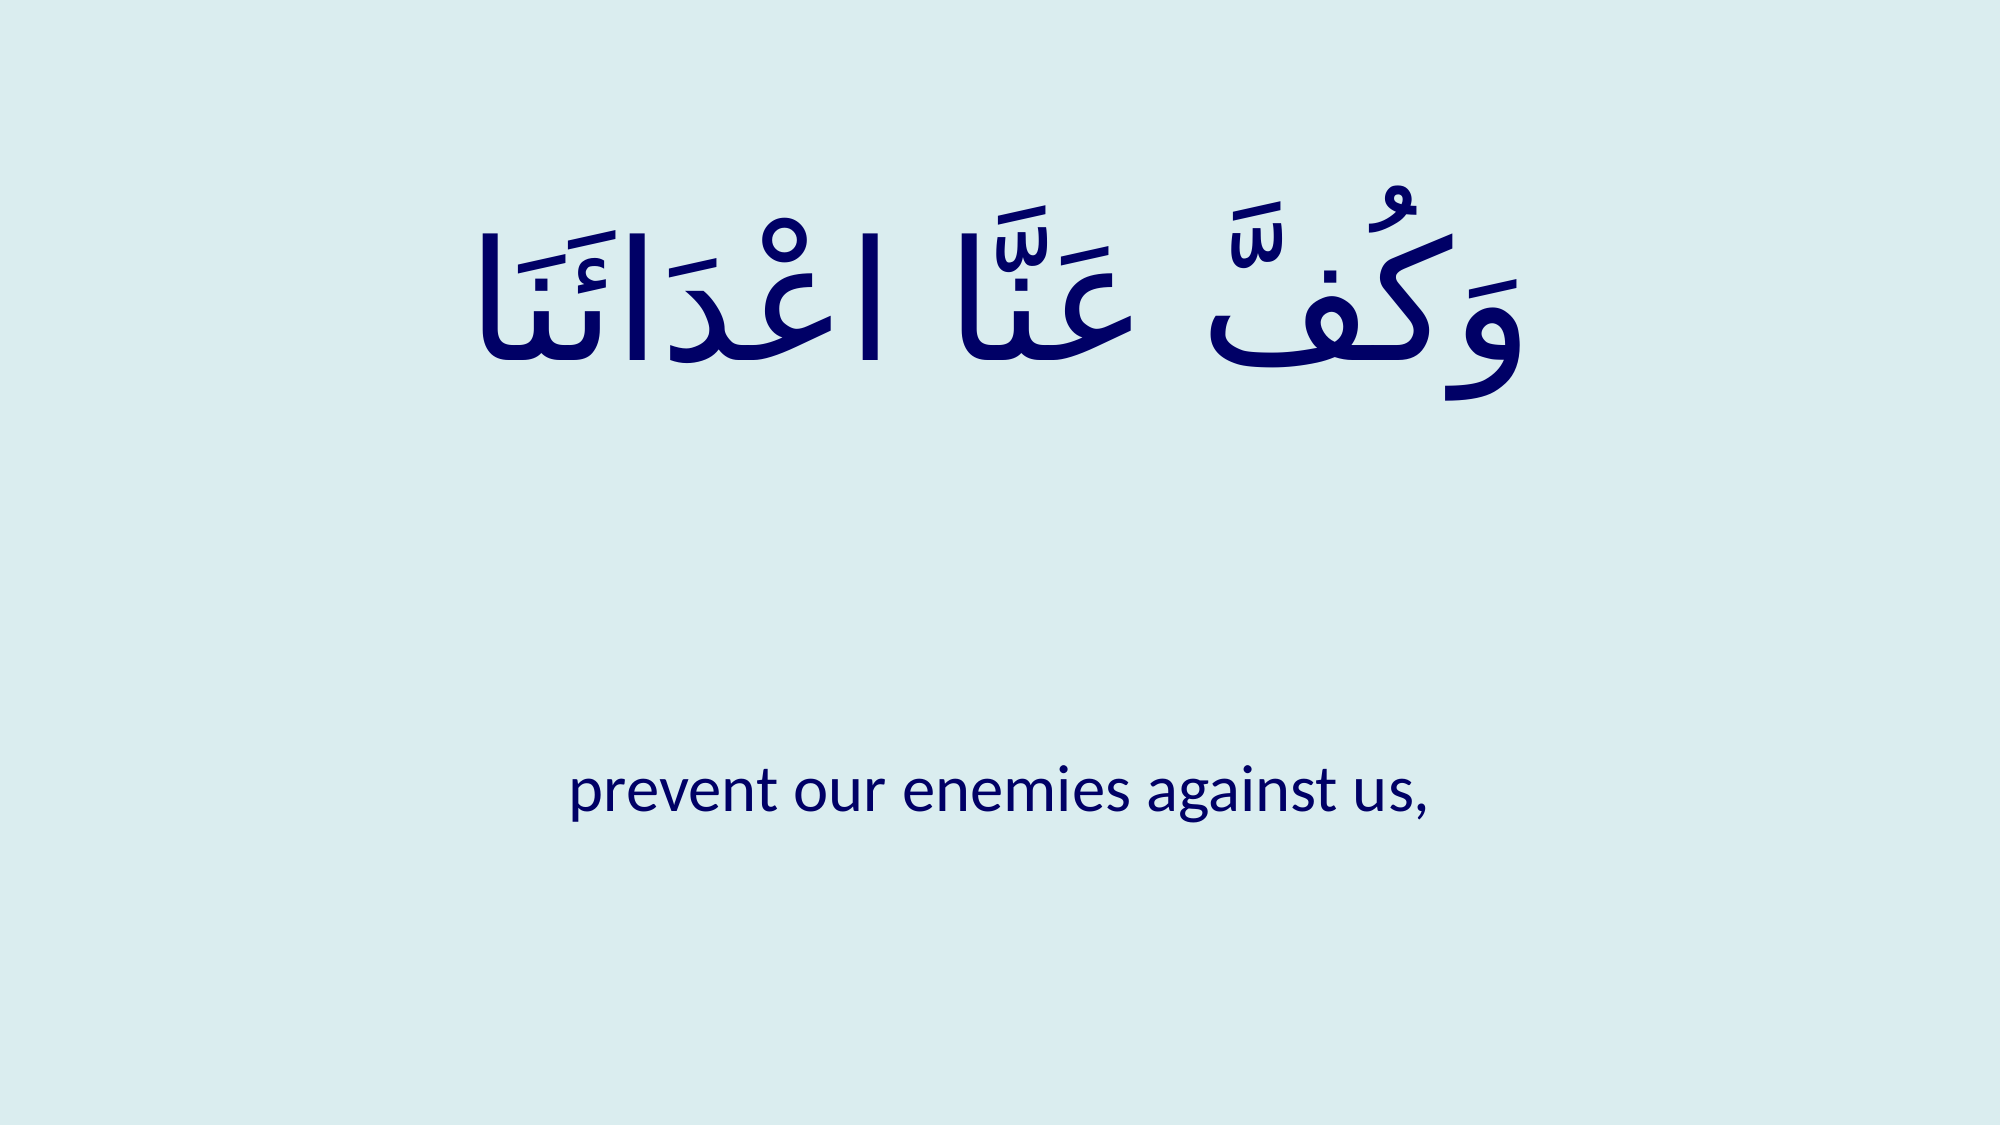

# وَكُفَّ عَنَّا اعْدَائَنَا
prevent our enemies against us,